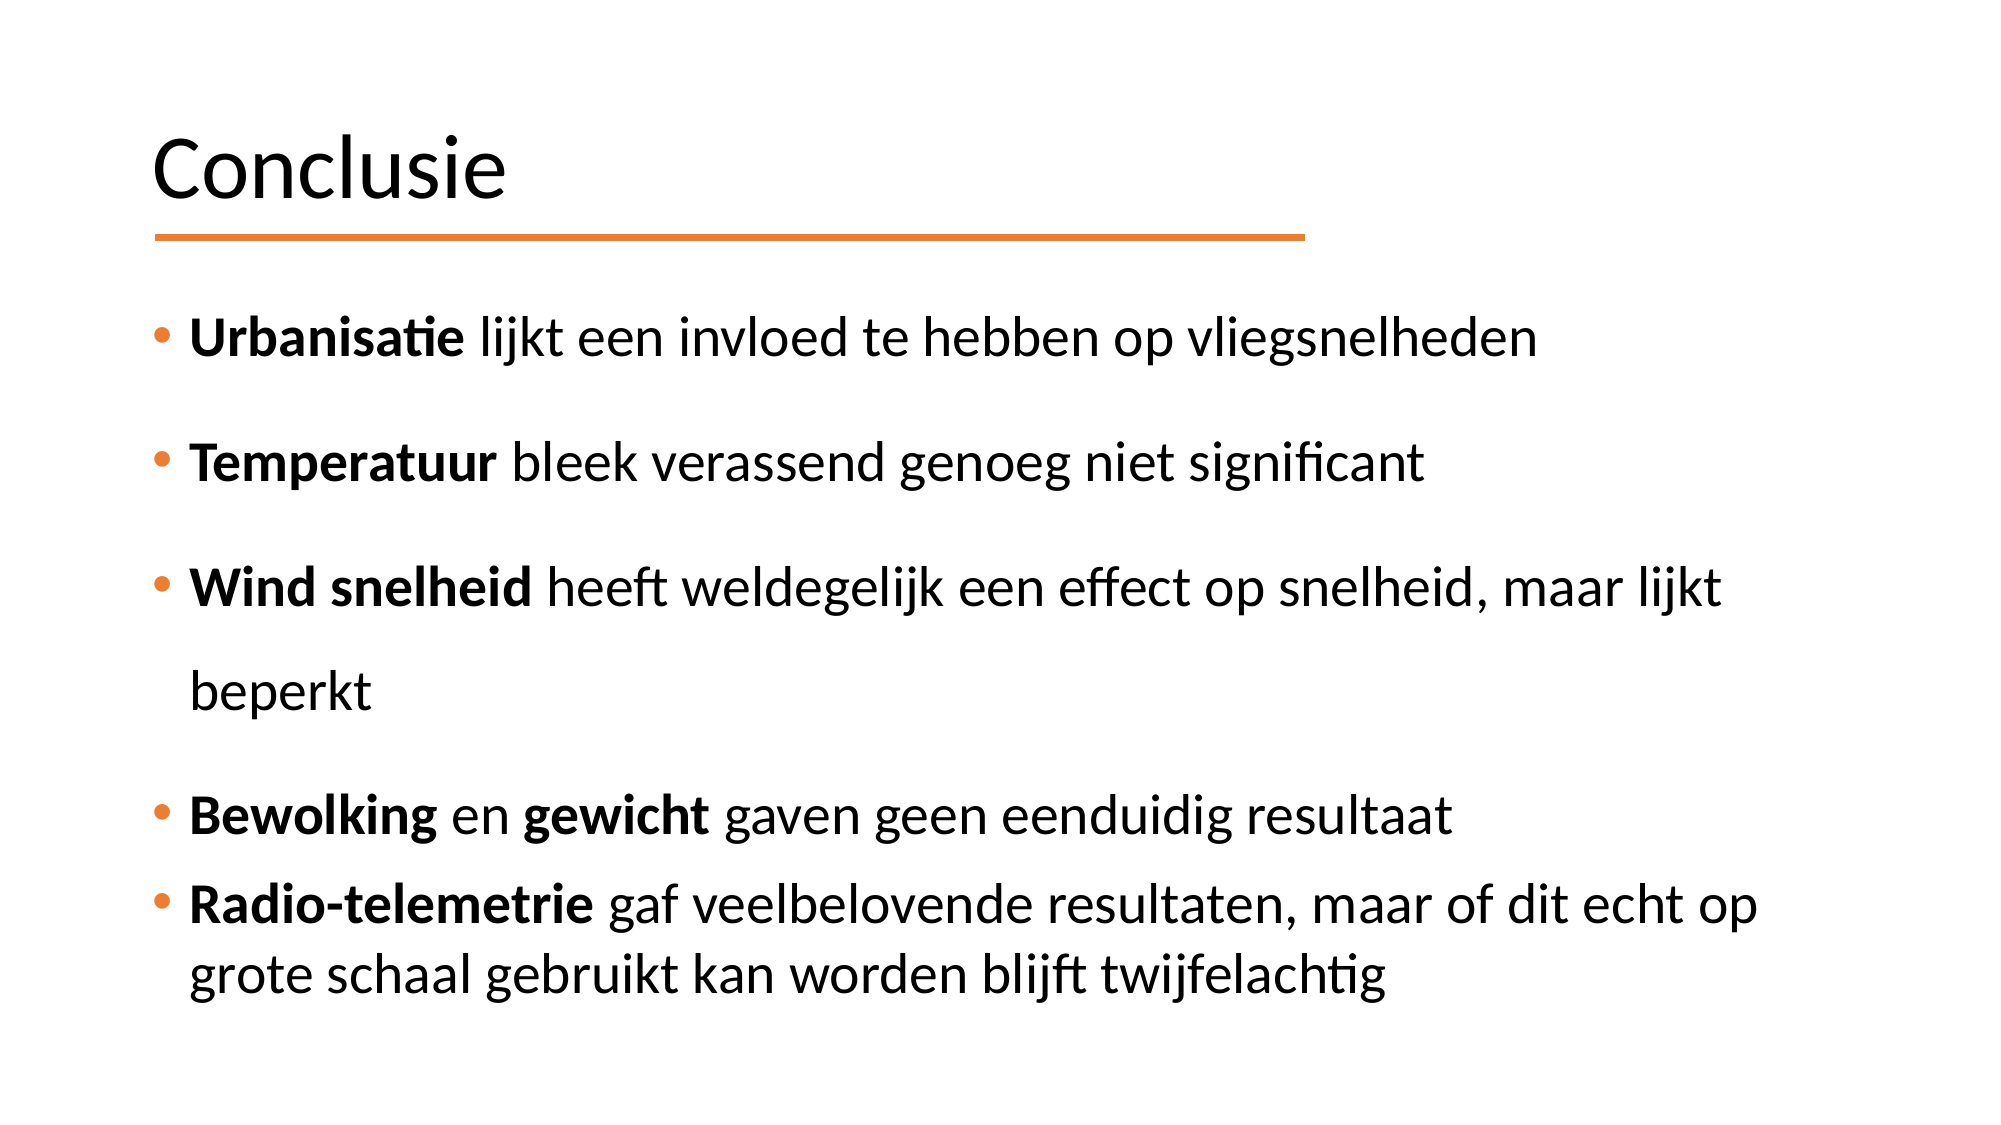

# Conclusie
Urbanisatie lijkt een invloed te hebben op vliegsnelheden
Temperatuur bleek verassend genoeg niet significant
Wind snelheid heeft weldegelijk een effect op snelheid, maar lijkt beperkt
Bewolking en gewicht gaven geen eenduidig resultaat
Radio-telemetrie gaf veelbelovende resultaten, maar of dit echt op grote schaal gebruikt kan worden blijft twijfelachtig